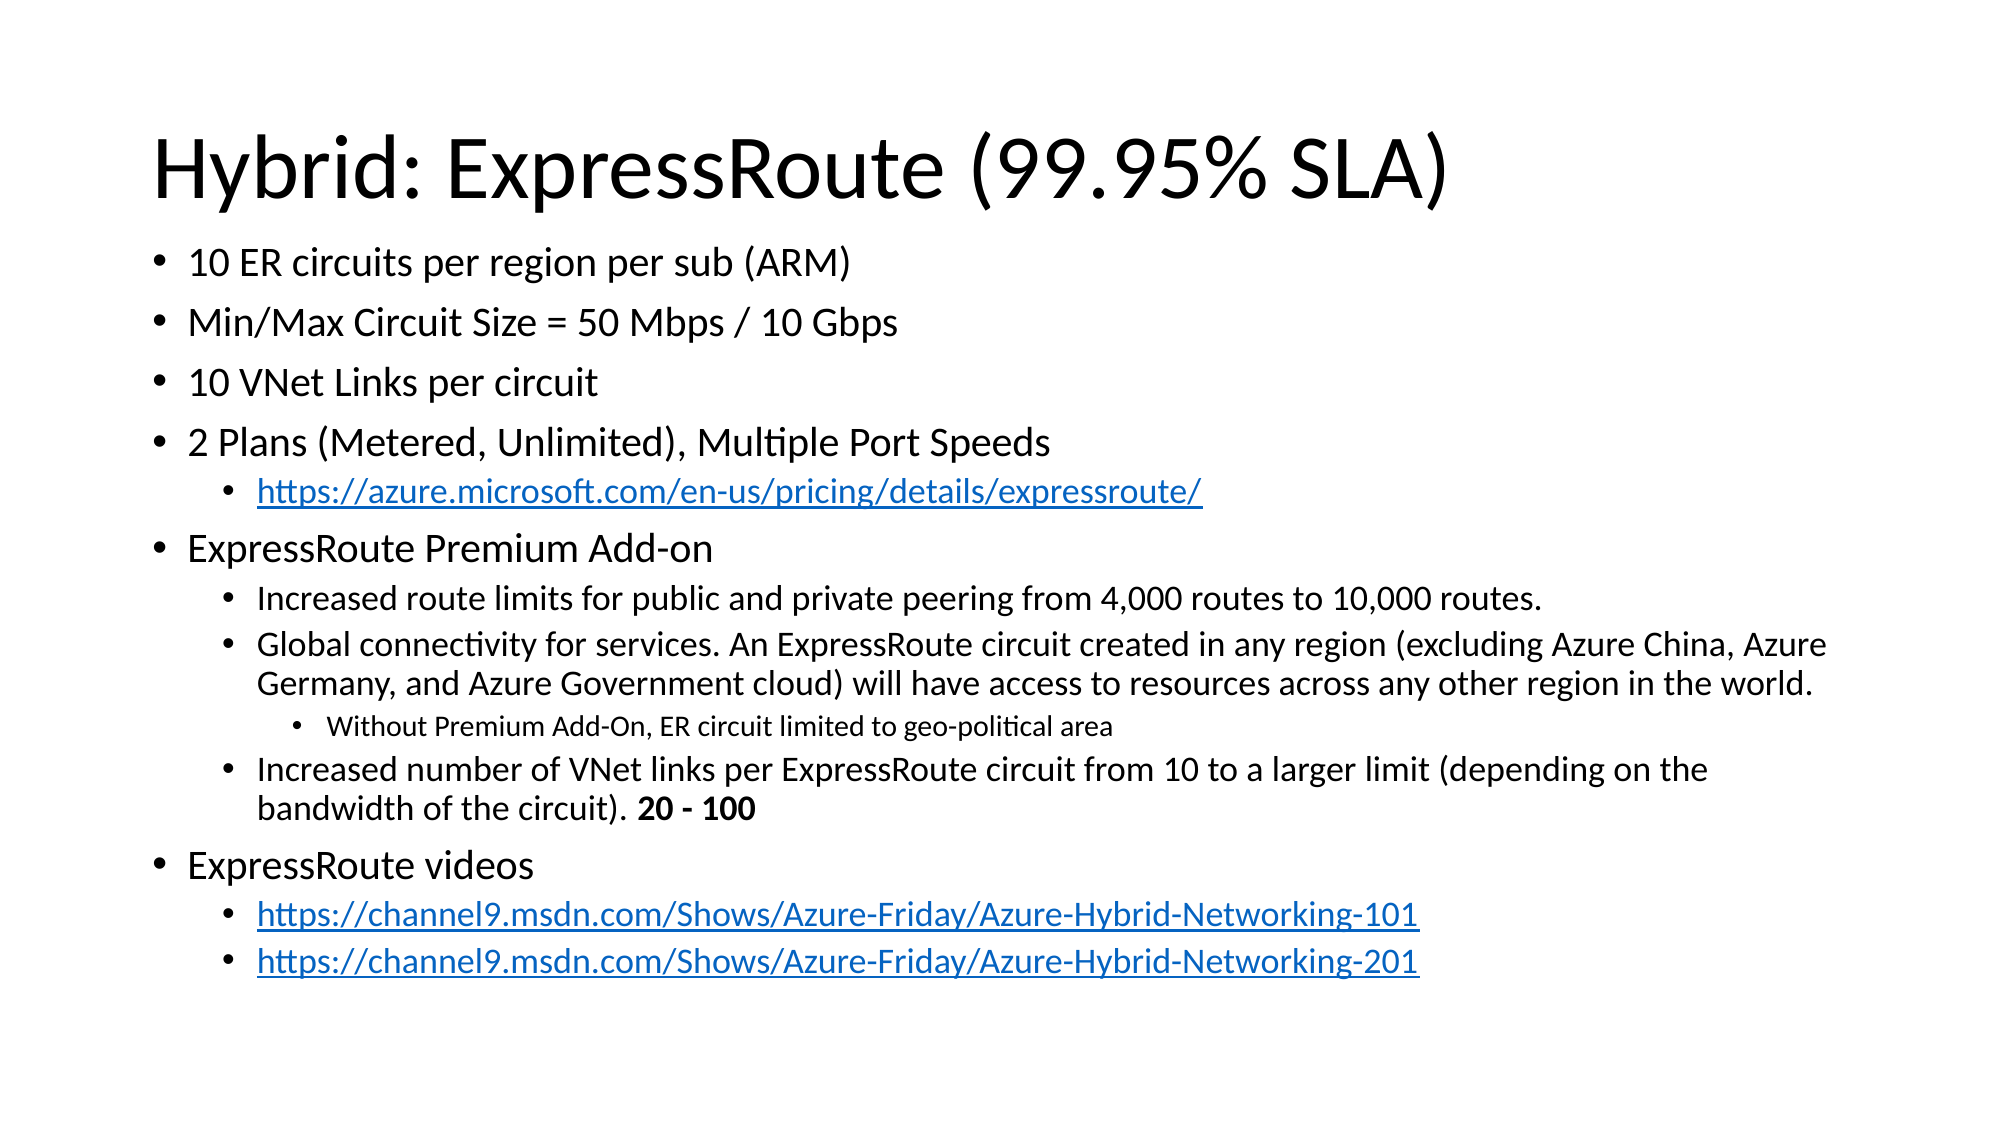

# Hybrid: ExpressRoute (99.95% SLA)
10 ER circuits per region per sub (ARM)
Min/Max Circuit Size = 50 Mbps / 10 Gbps
10 VNet Links per circuit
2 Plans (Metered, Unlimited), Multiple Port Speeds
https://azure.microsoft.com/en-us/pricing/details/expressroute/
ExpressRoute Premium Add-on
Increased route limits for public and private peering from 4,000 routes to 10,000 routes.
Global connectivity for services. An ExpressRoute circuit created in any region (excluding Azure China, Azure Germany, and Azure Government cloud) will have access to resources across any other region in the world.
Without Premium Add-On, ER circuit limited to geo-political area
Increased number of VNet links per ExpressRoute circuit from 10 to a larger limit (depending on the bandwidth of the circuit). 20 - 100
ExpressRoute videos
https://channel9.msdn.com/Shows/Azure-Friday/Azure-Hybrid-Networking-101
https://channel9.msdn.com/Shows/Azure-Friday/Azure-Hybrid-Networking-201